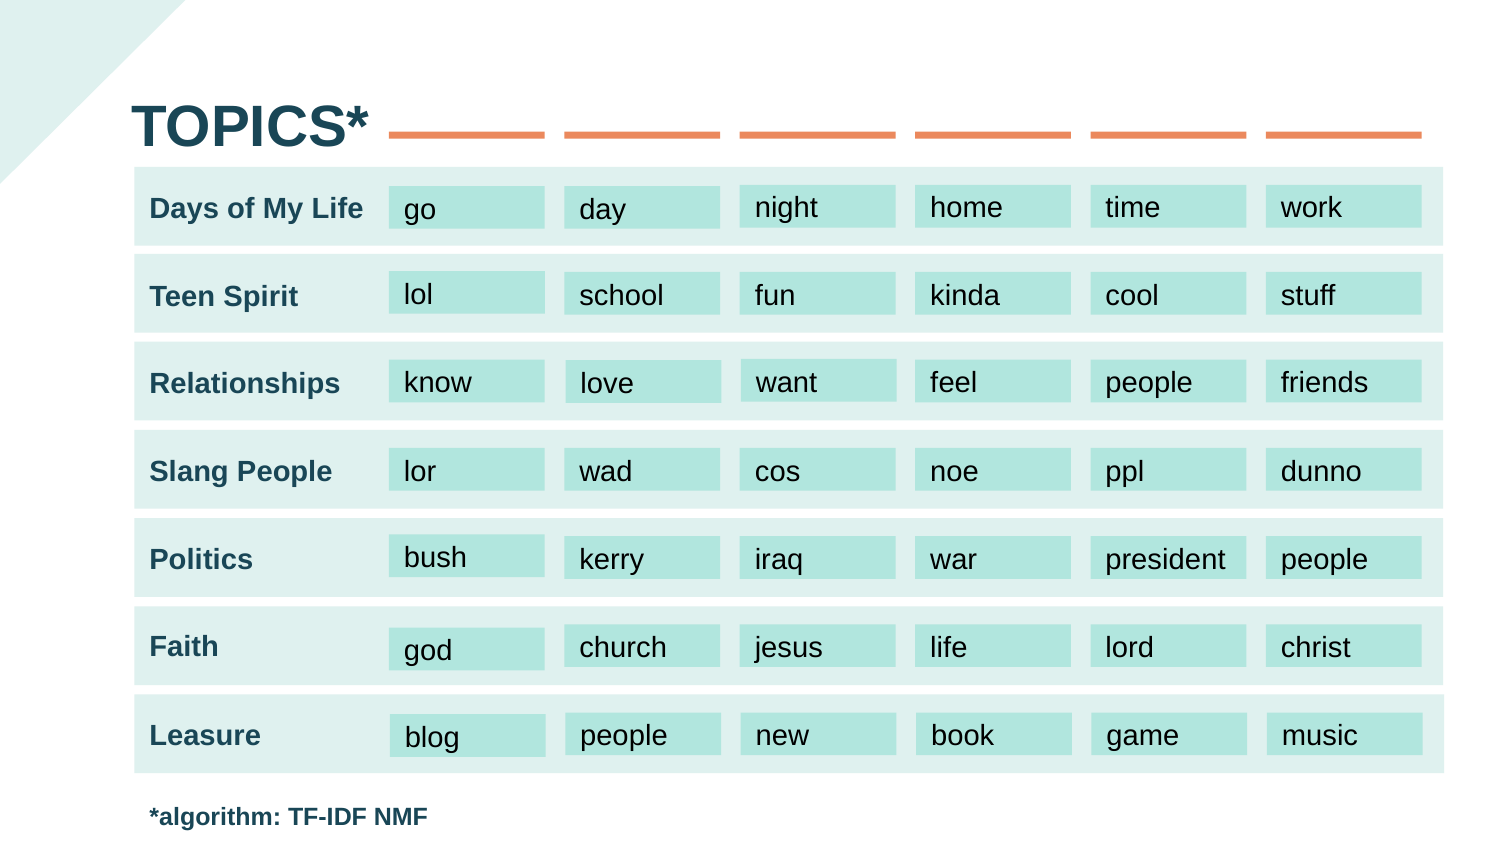

# TOPICS*

night
home
time
work
﻿Days of My Life
go
day

school
fun
kinda
cool
stuff
Teen Spirit
lol

know
feel
people
friends
Relationships
want
love

wad
cos
noe
ppl
dunno
Slang People
lor

kerry
iraq
war
president
people
Politics
bush

church
jesus
life
lord
christ
Faith
god

people
new
book
game
music
Leasure
blog
*algorithm: TF-IDF NMF